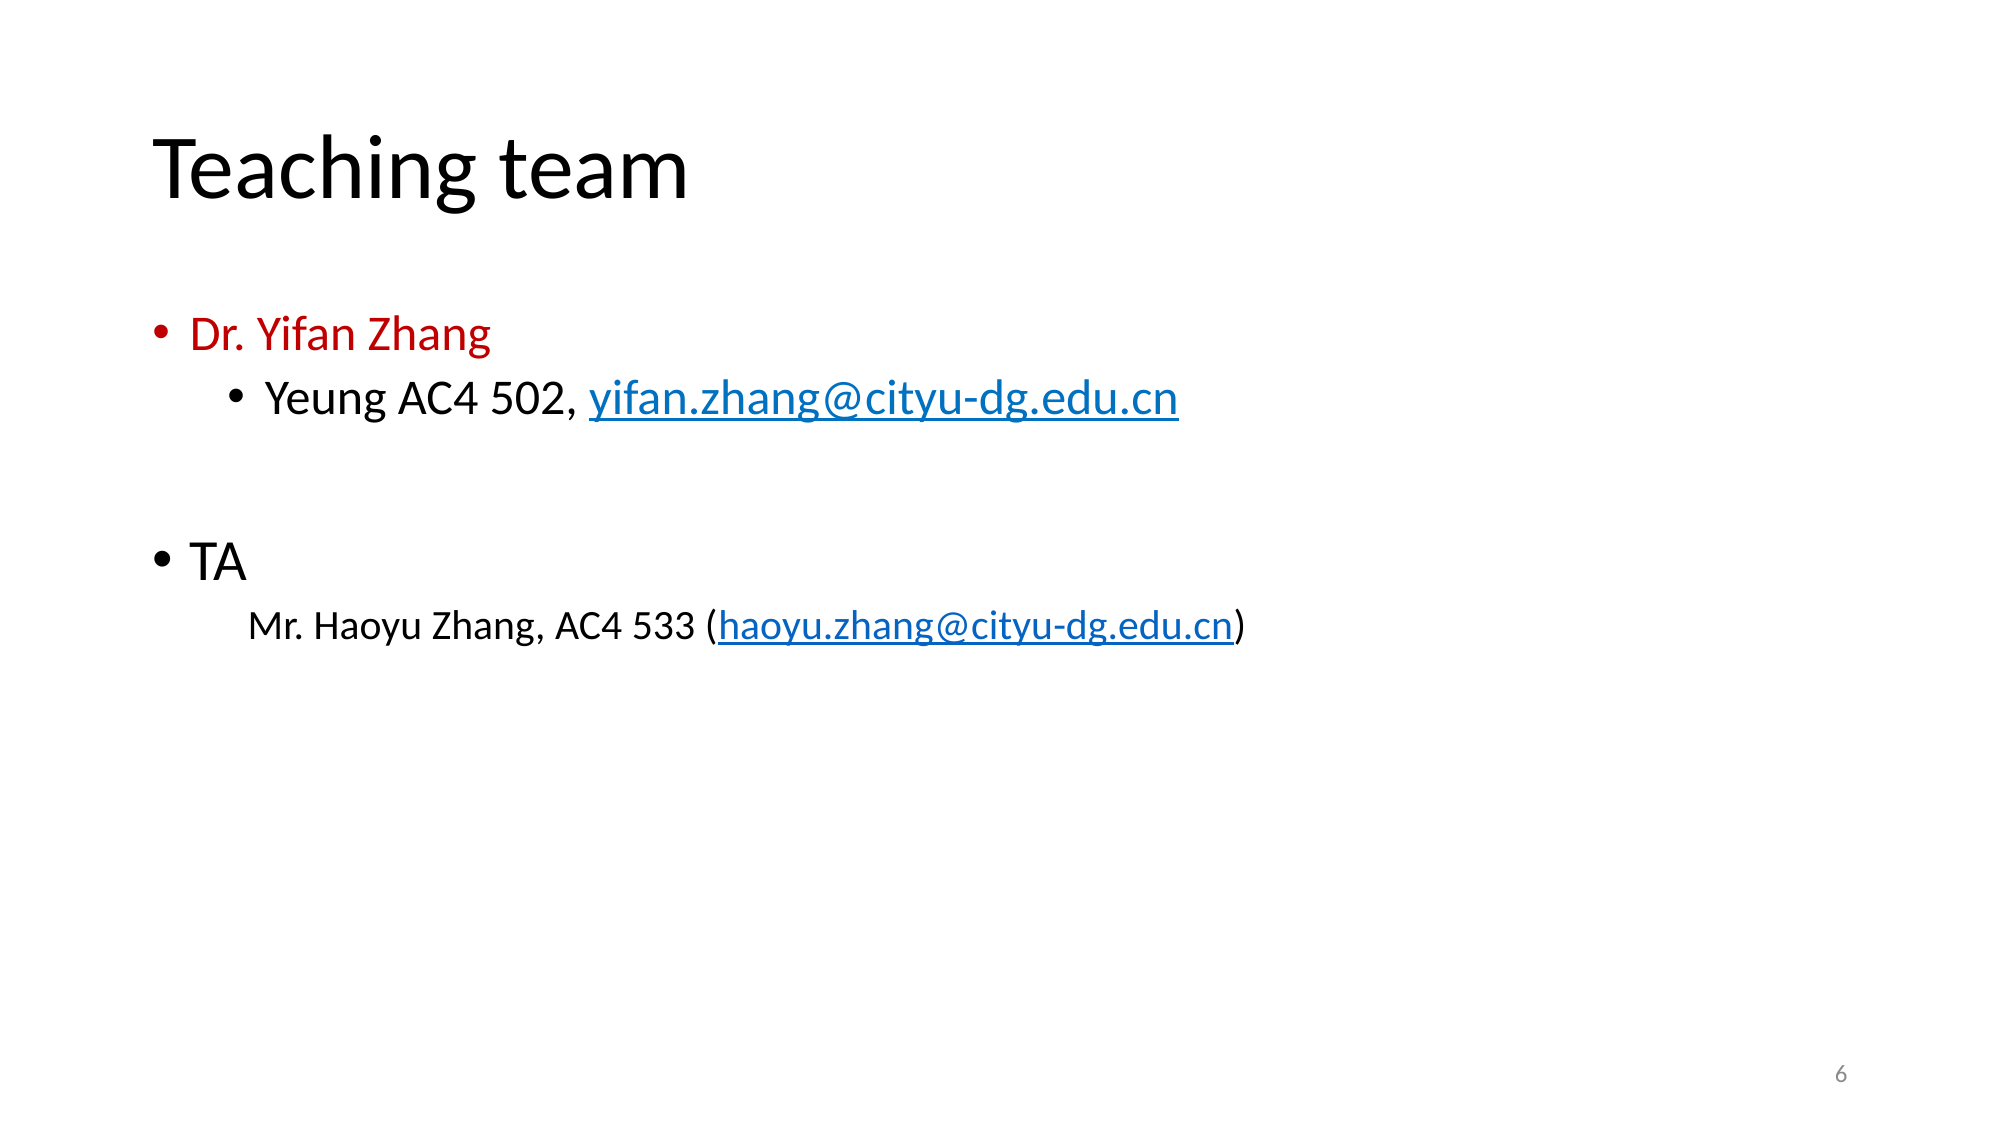

# Teaching team
Dr. Yifan Zhang
Yeung AC4 502, yifan.zhang@cityu-dg.edu.cn

TA
Mr. Haoyu Zhang, AC4 533 (haoyu.zhang@cityu-dg.edu.cn)
6